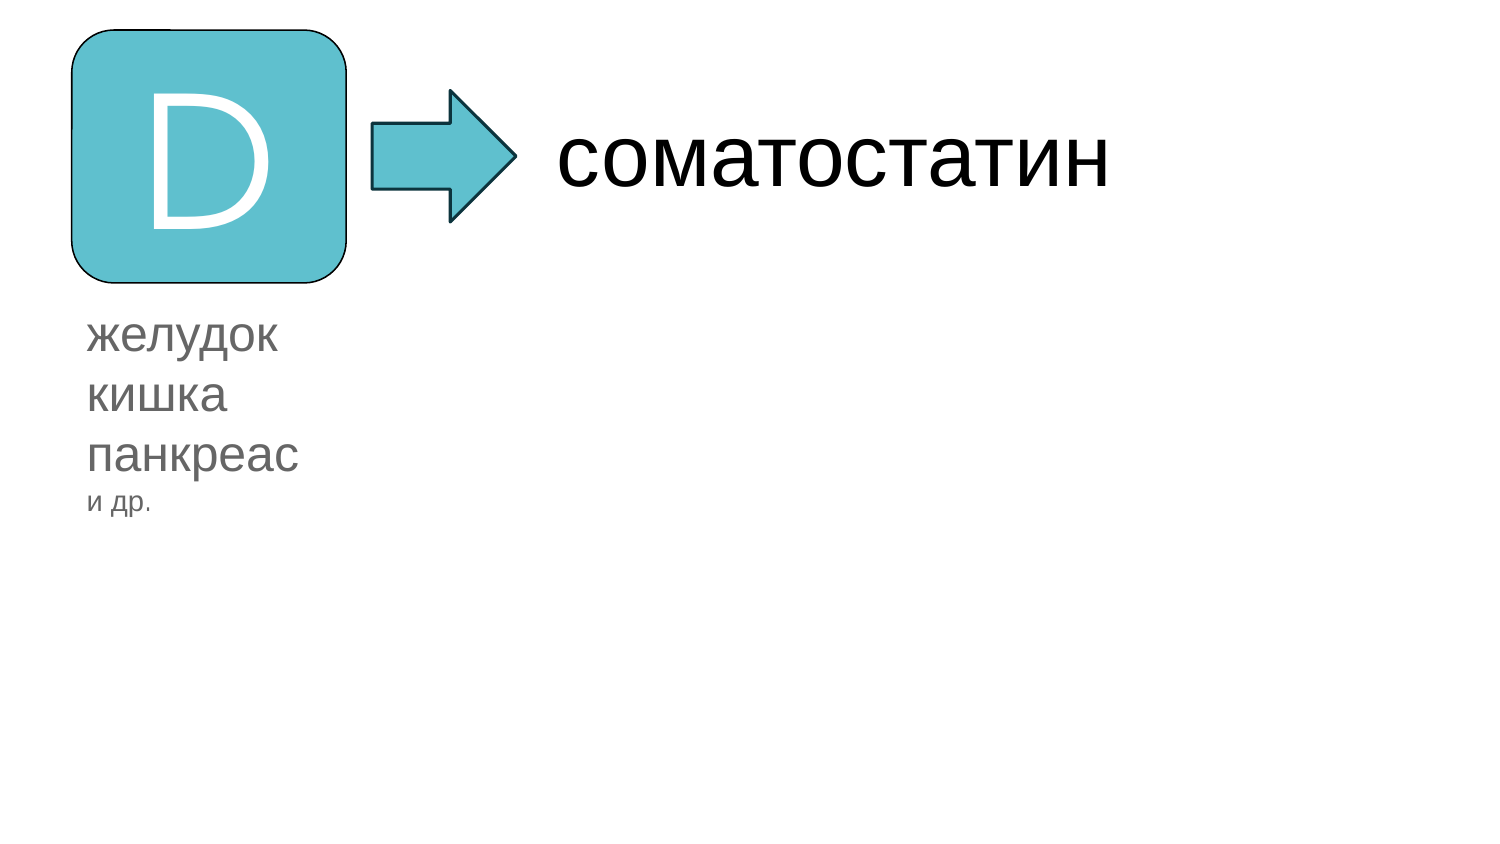

соматостатин

# D
желудок
кишка
панкреас
и др.